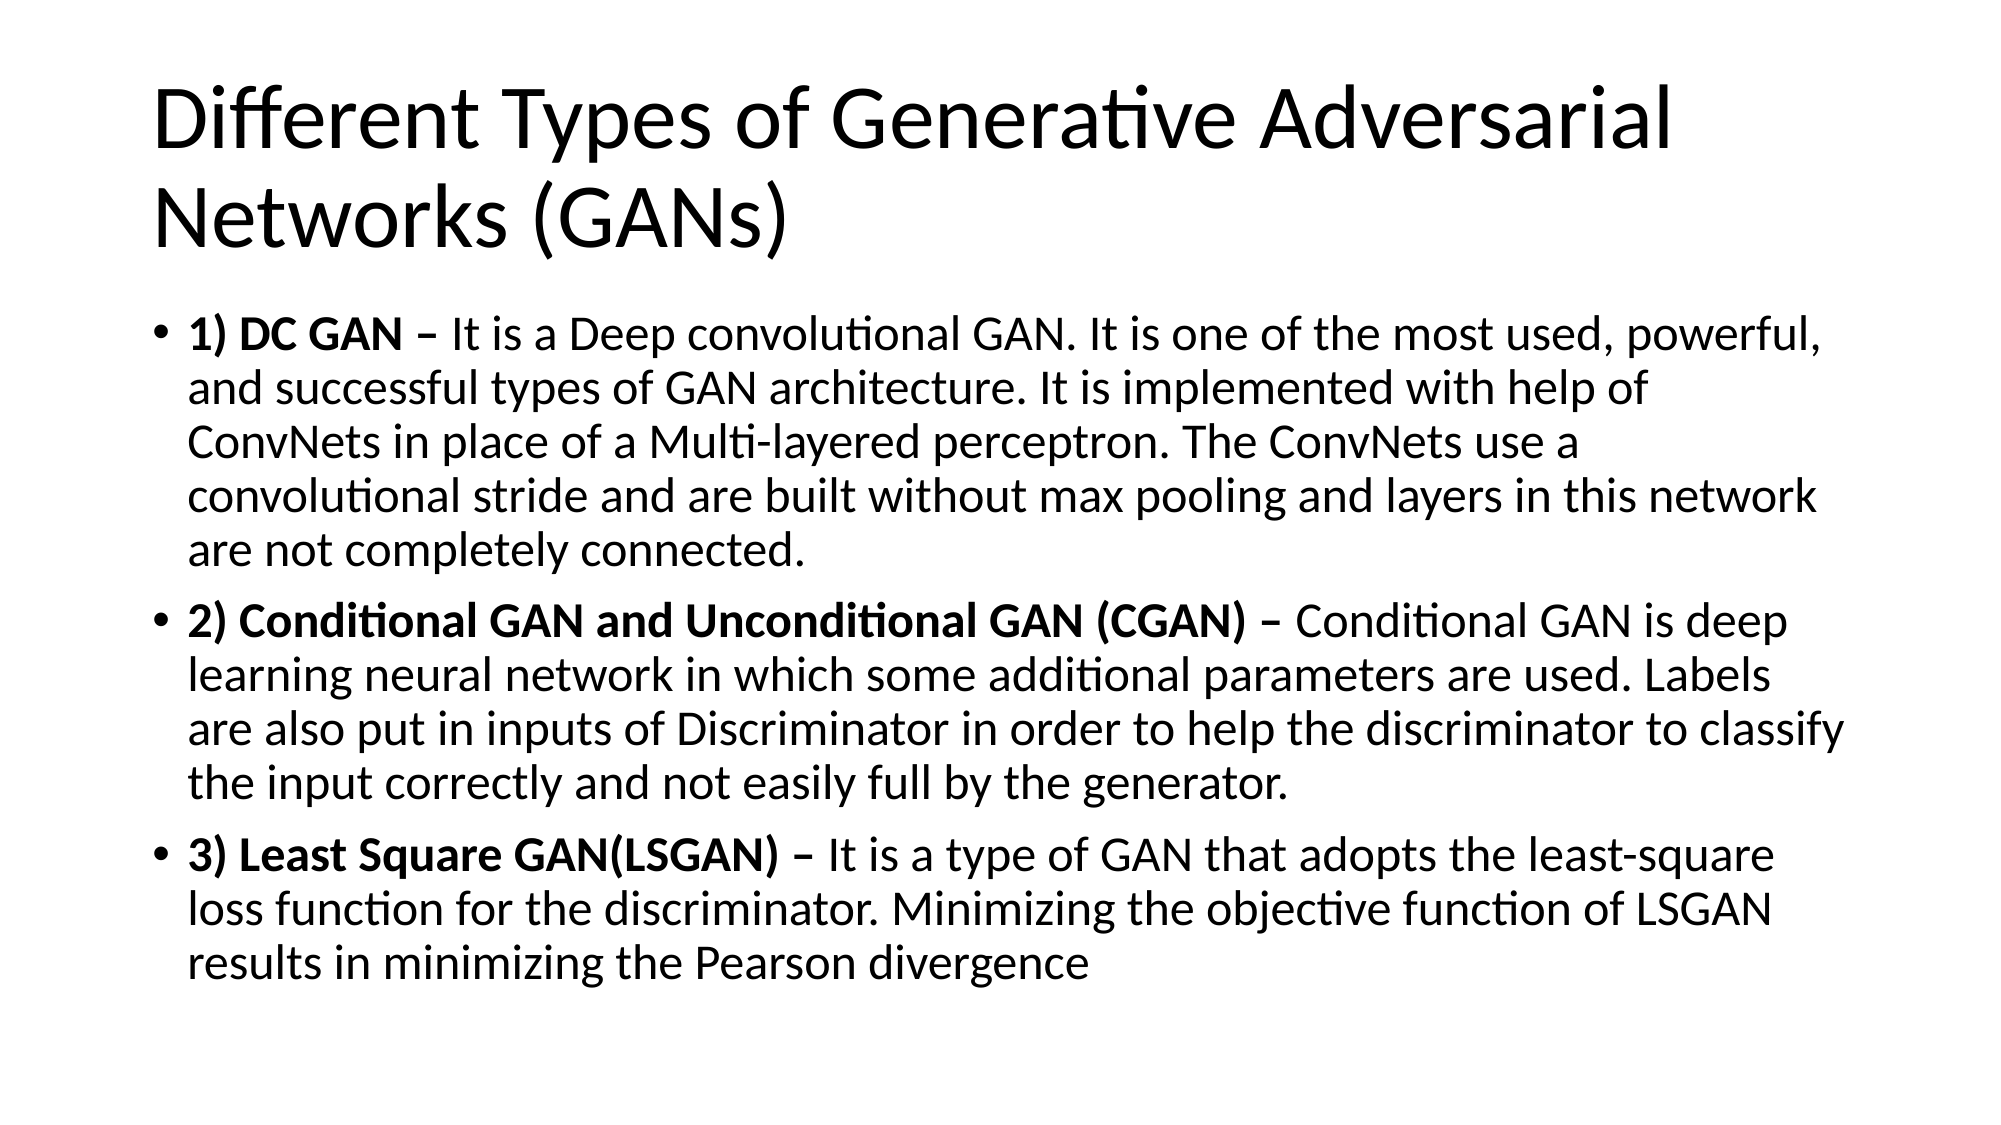

# Different Types of Generative Adversarial Networks (GANs)
1) DC GAN – It is a Deep convolutional GAN. It is one of the most used, powerful, and successful types of GAN architecture. It is implemented with help of ConvNets in place of a Multi-layered perceptron. The ConvNets use a convolutional stride and are built without max pooling and layers in this network are not completely connected.
2) Conditional GAN and Unconditional GAN (CGAN) – Conditional GAN is deep learning neural network in which some additional parameters are used. Labels are also put in inputs of Discriminator in order to help the discriminator to classify the input correctly and not easily full by the generator.
3) Least Square GAN(LSGAN) – It is a type of GAN that adopts the least-square loss function for the discriminator. Minimizing the objective function of LSGAN results in minimizing the Pearson divergence